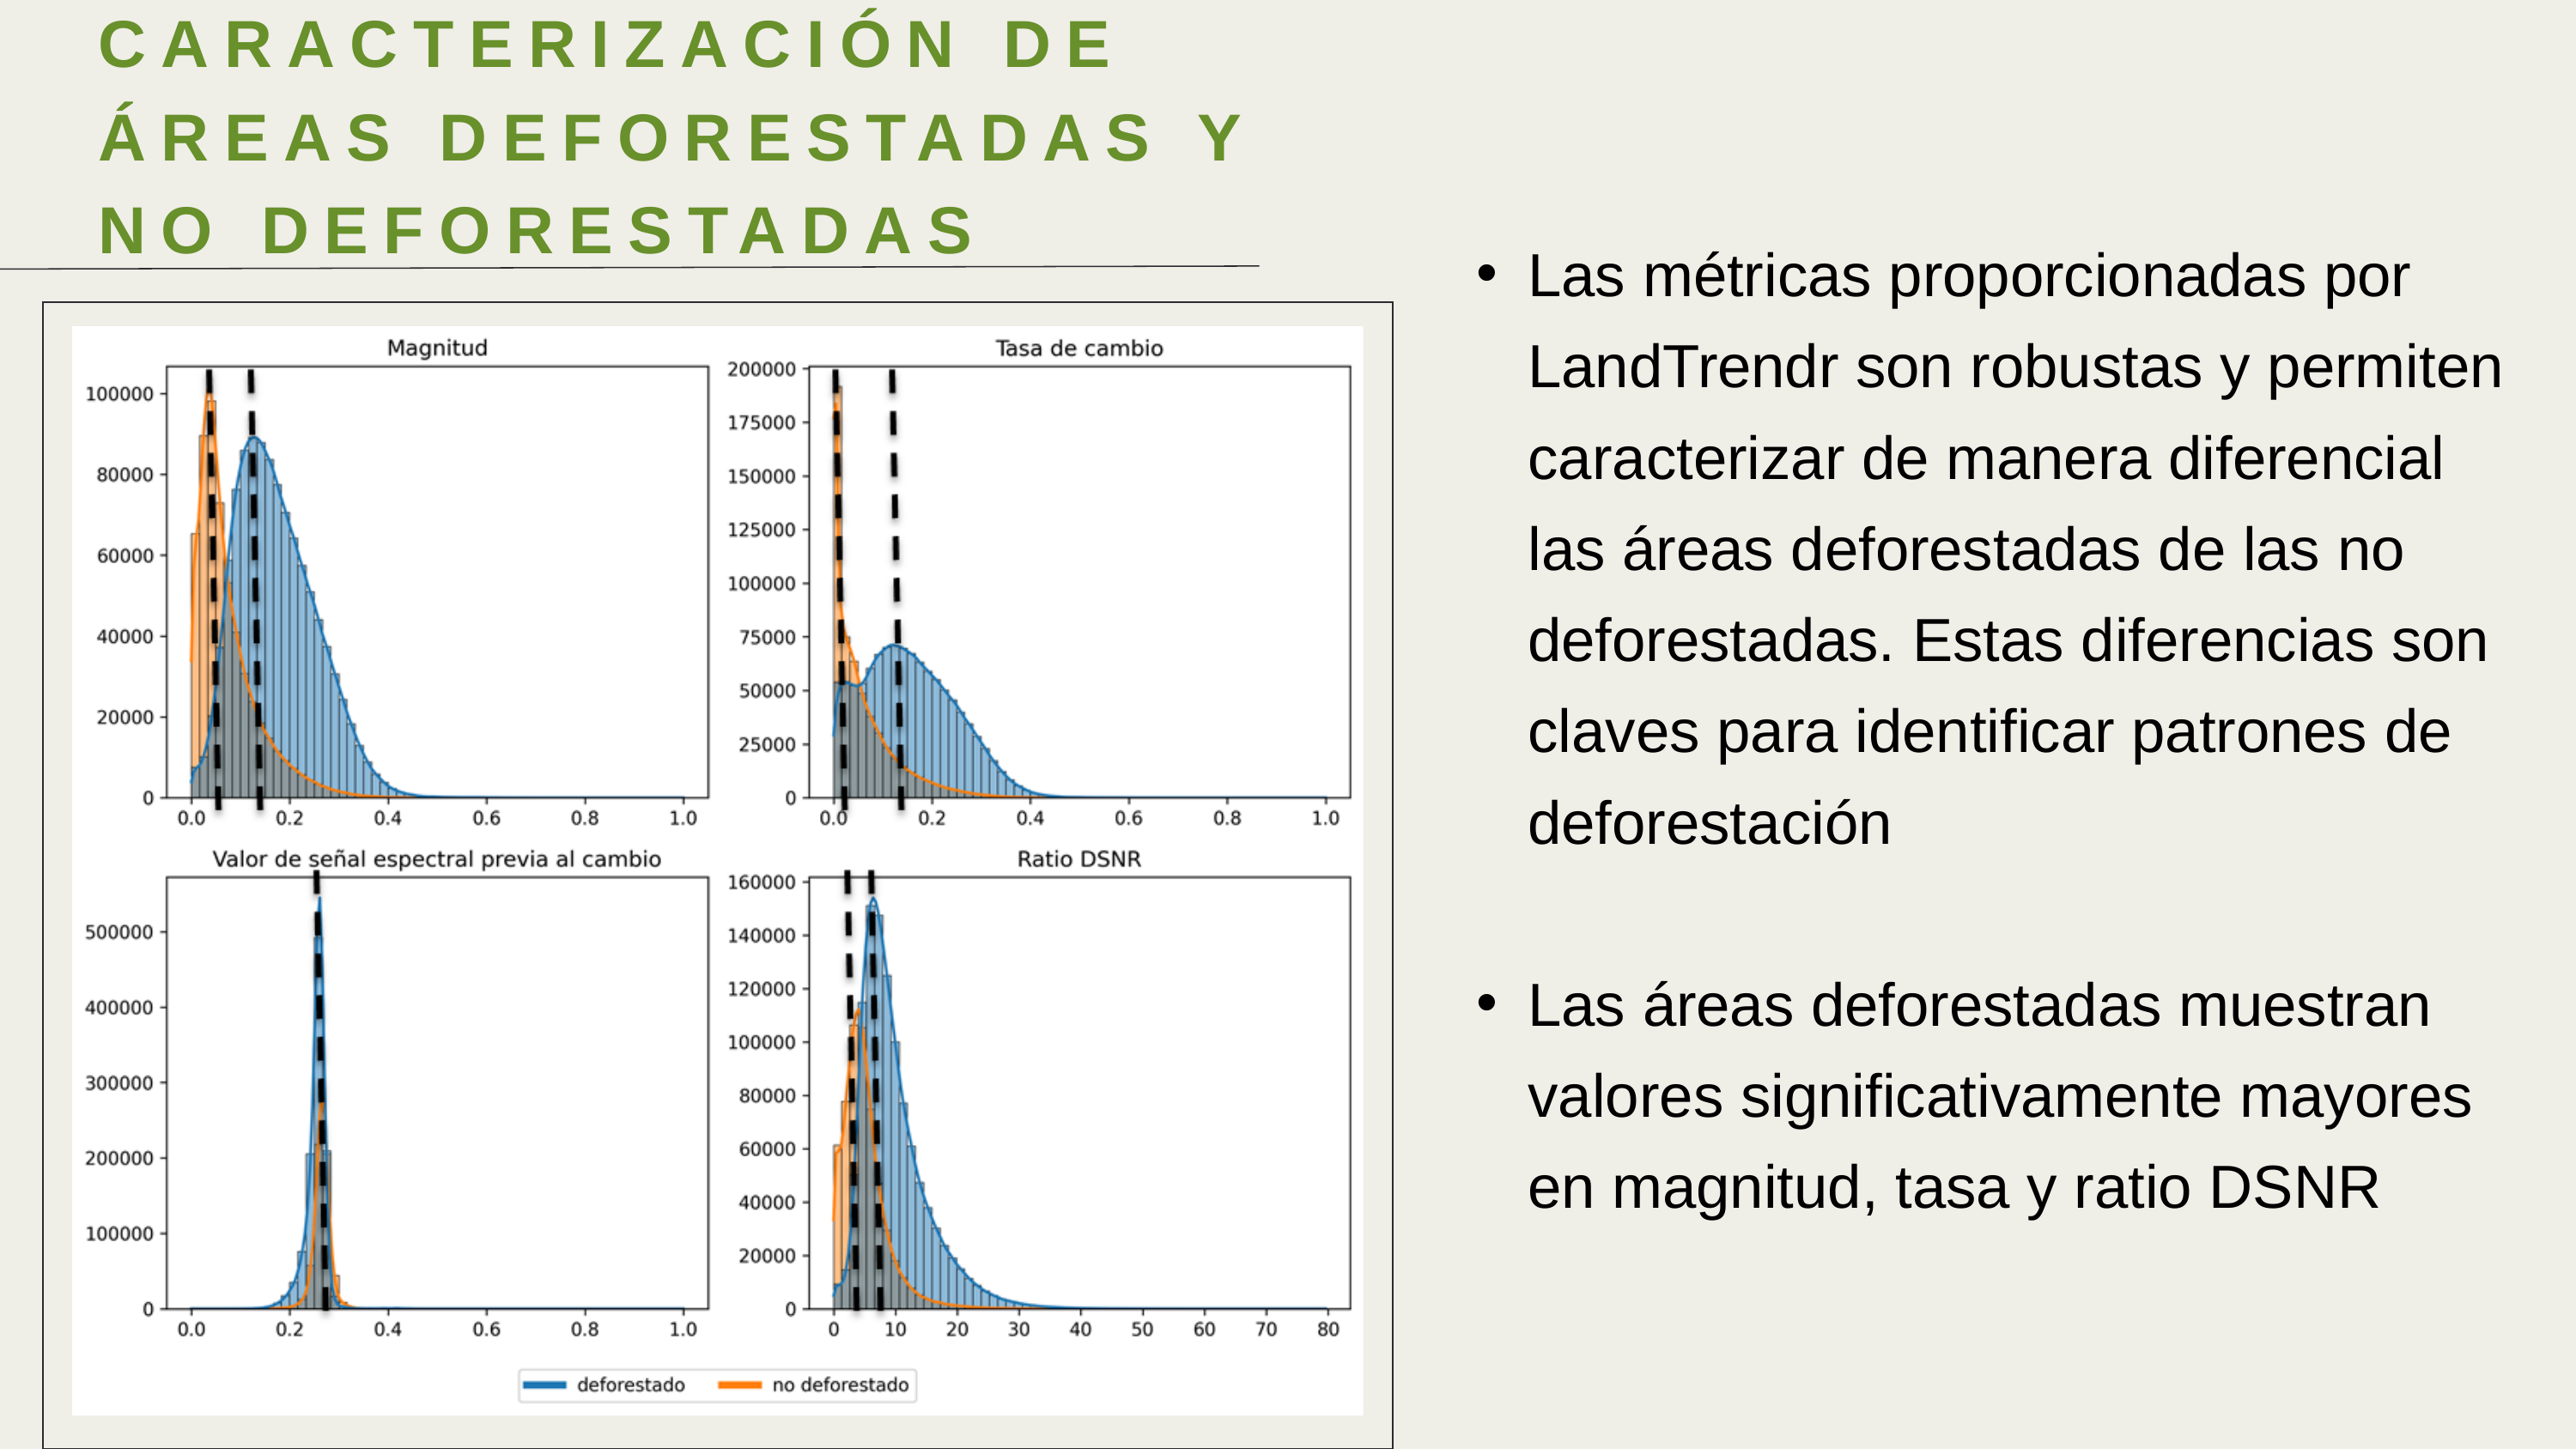

CARACTERIZACIÓN DE ÁREAS DEFORESTADAS Y NO DEFORESTADAS
Las métricas proporcionadas por LandTrendr son robustas y permiten caracterizar de manera diferencial las áreas deforestadas de las no deforestadas. Estas diferencias son claves para identificar patrones de deforestación

Las áreas deforestadas muestran valores significativamente mayores en magnitud, tasa y ratio DSNR